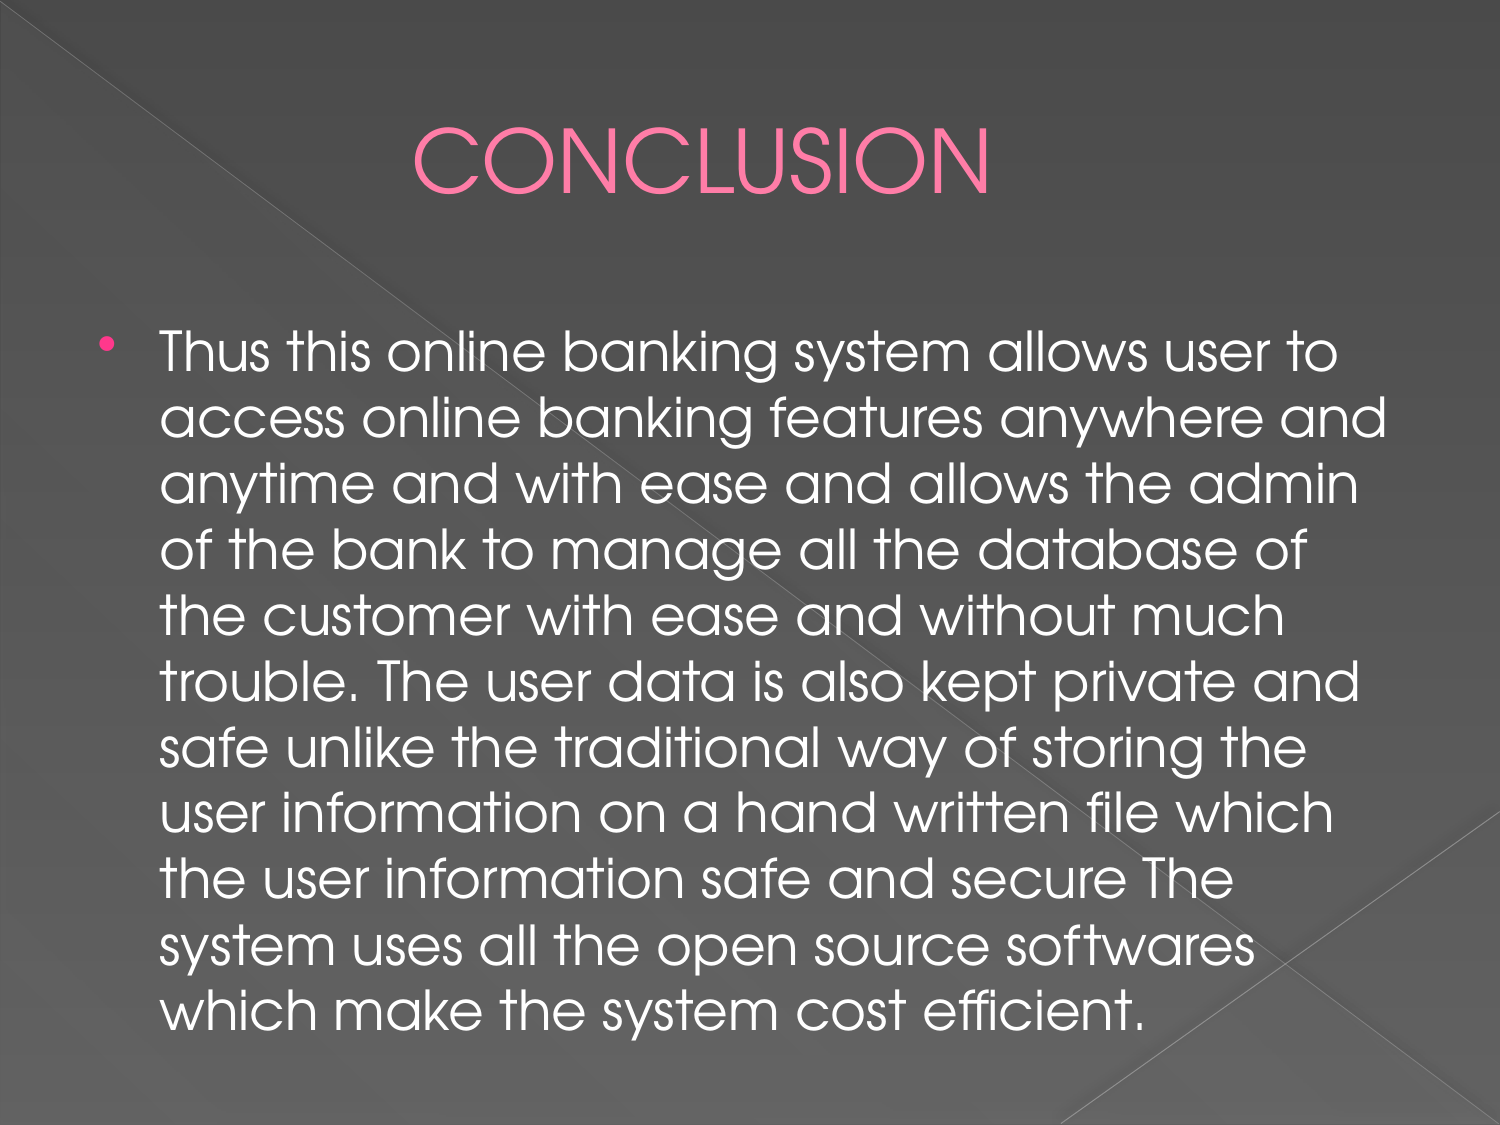

# CONCLUSION
Thus this online banking system allows user to access online banking features anywhere and anytime and with ease and allows the admin of the bank to manage all the database of the customer with ease and without much trouble. The user data is also kept private and safe unlike the traditional way of storing the user information on a hand written file which the user information safe and secure The system uses all the open source softwares which make the system cost efficient.